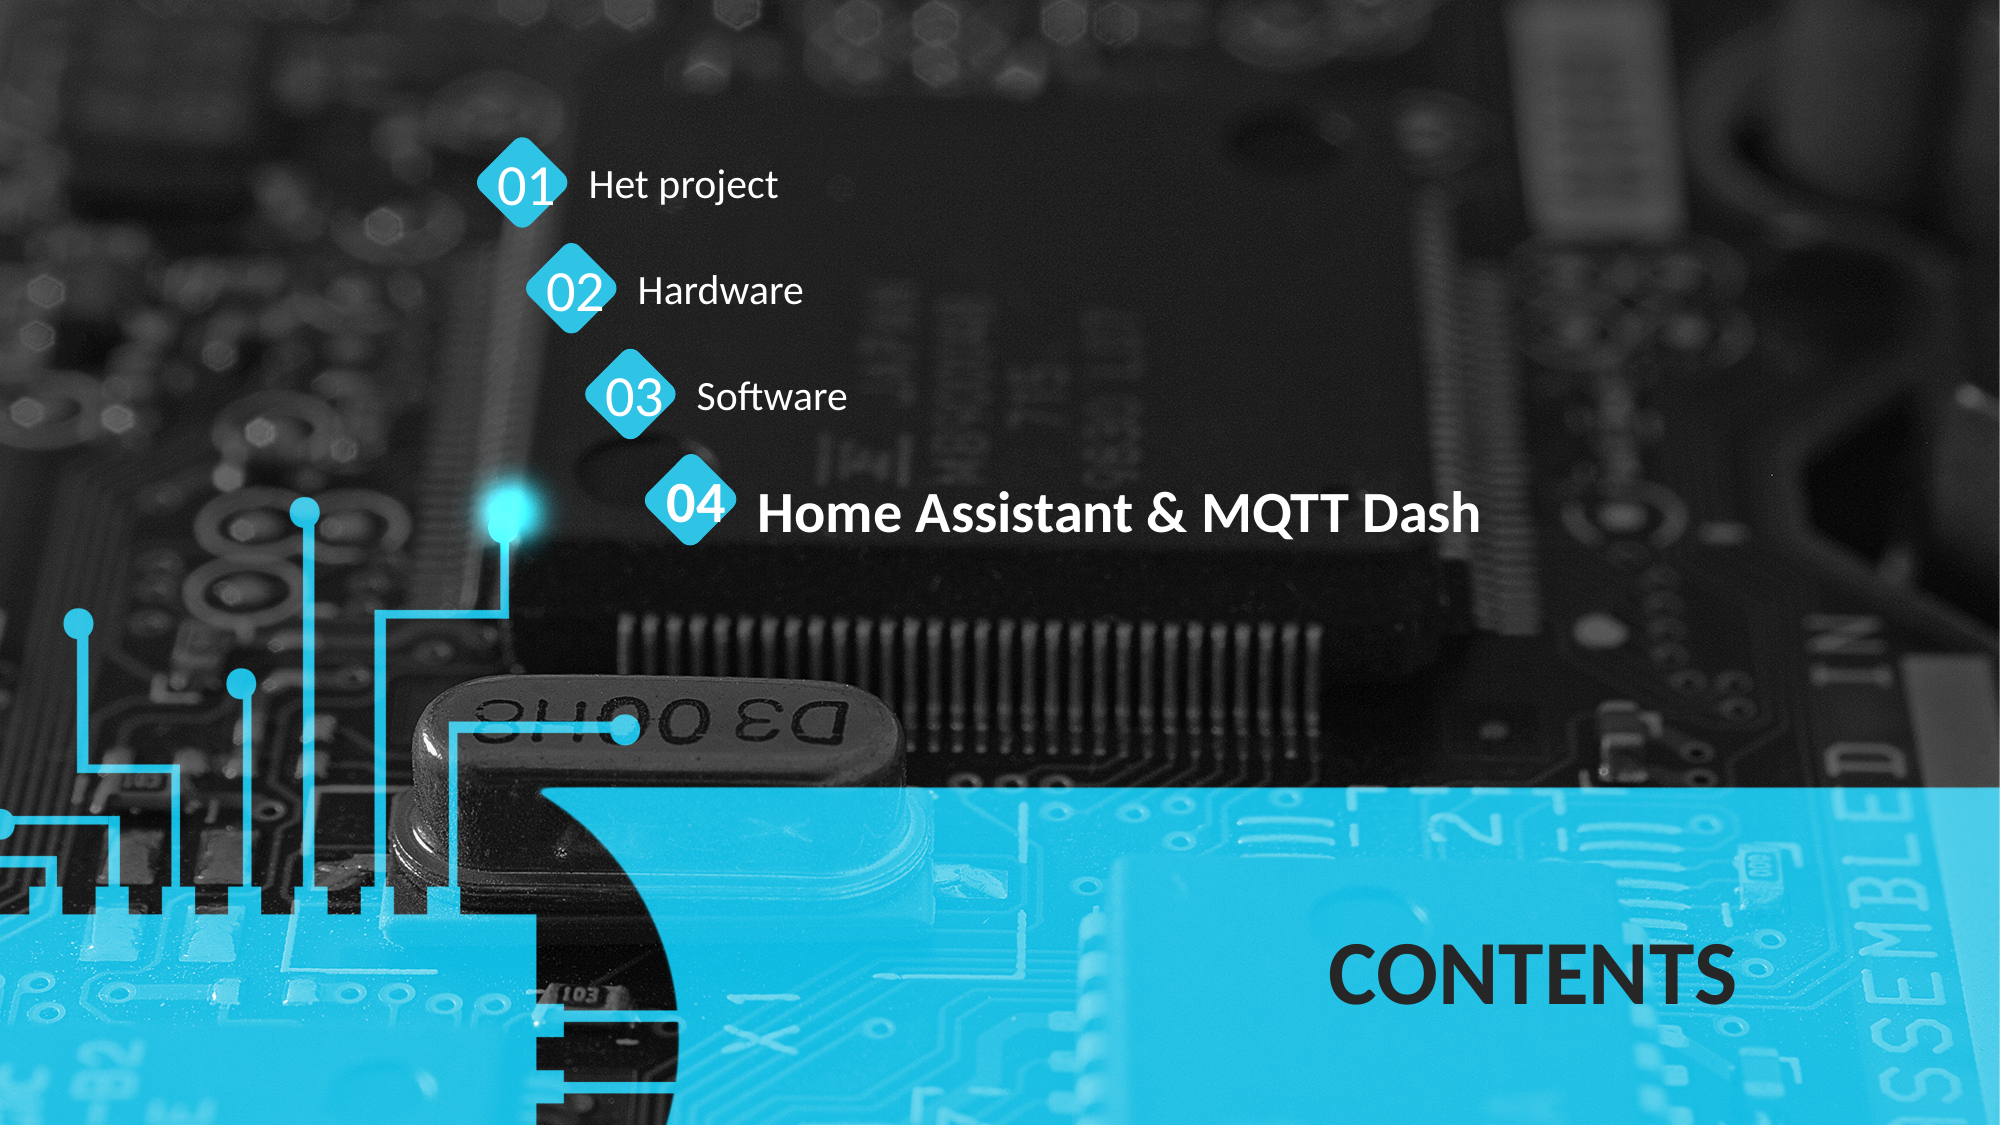

01
Het project

02
Hardware

03
Software

04
Home Assistant & MQTT Dash

CONTENTS